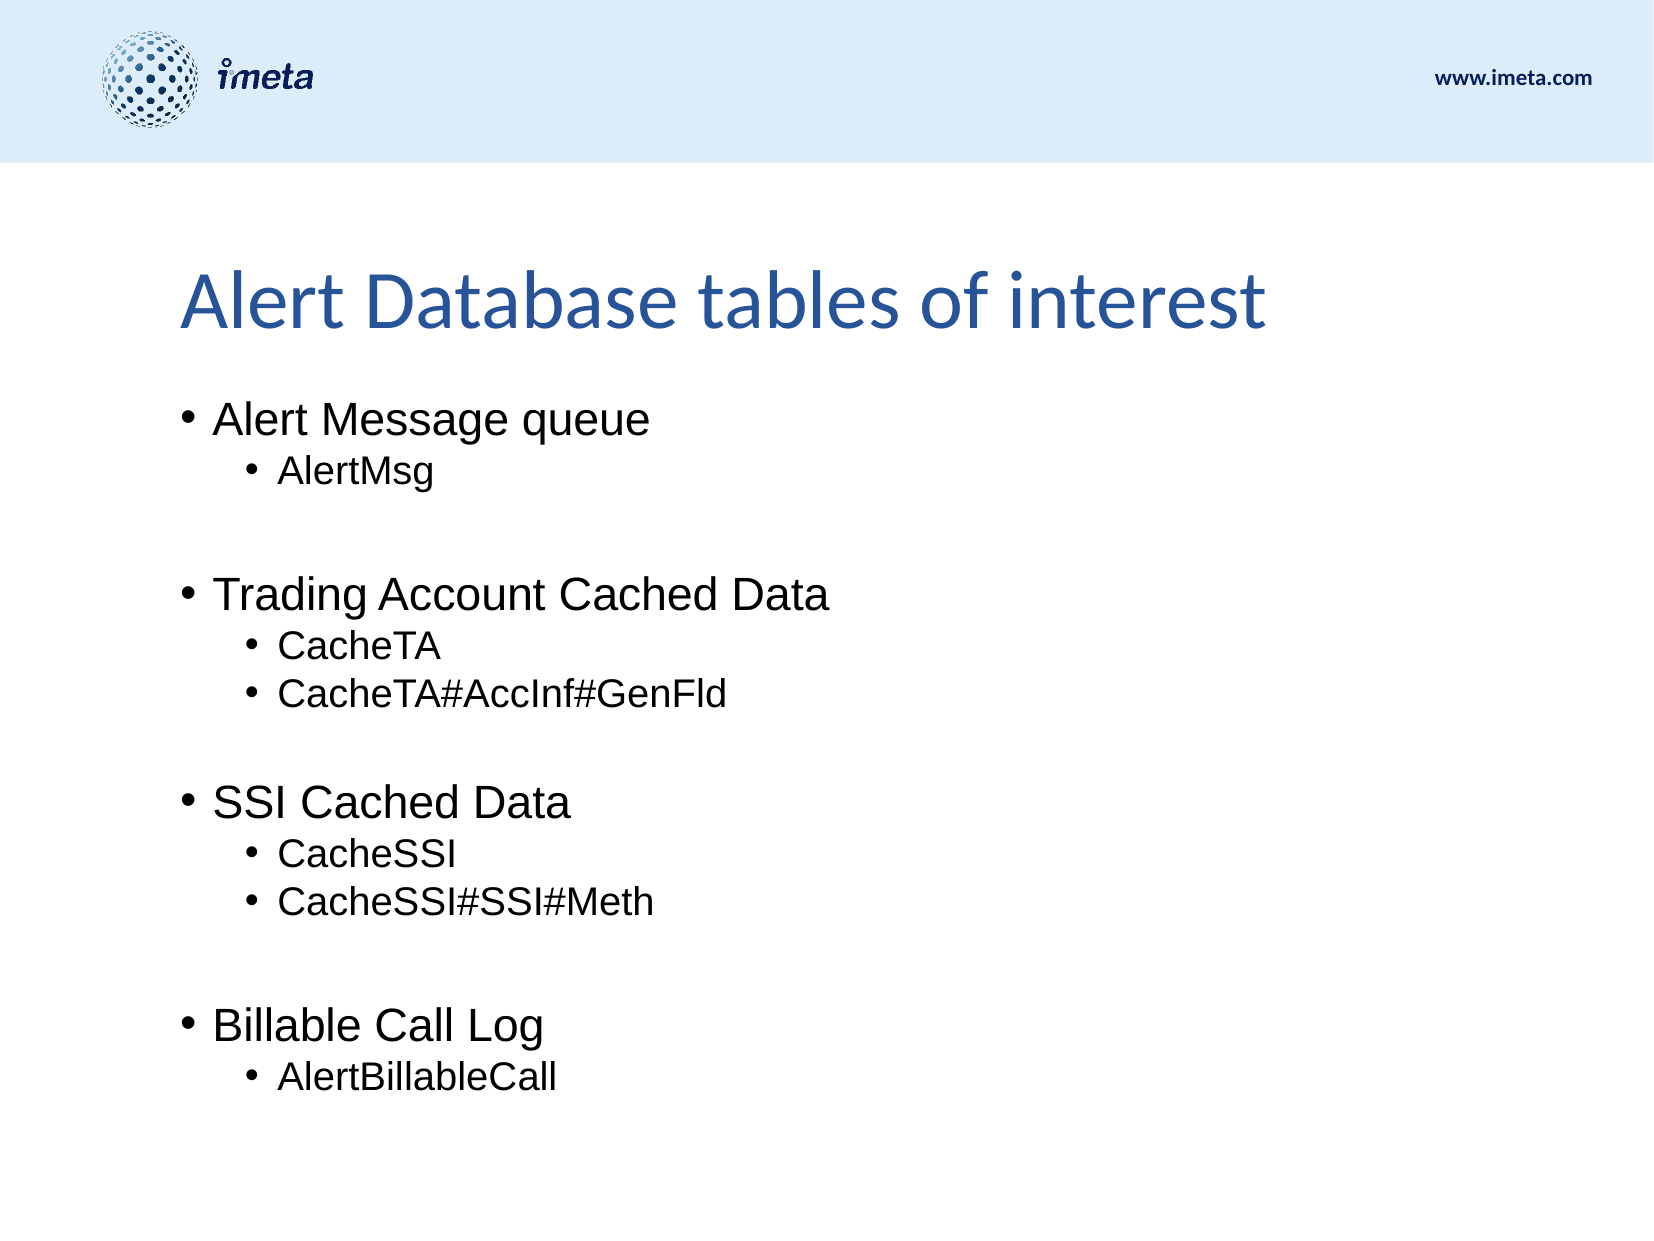

# Alert Database tables of interest
Alert Message queue
AlertMsg

Trading Account Cached Data
CacheTA
CacheTA#AccInf#GenFld

SSI Cached Data
CacheSSI
CacheSSI#SSI#Meth

Billable Call Log
AlertBillableCall